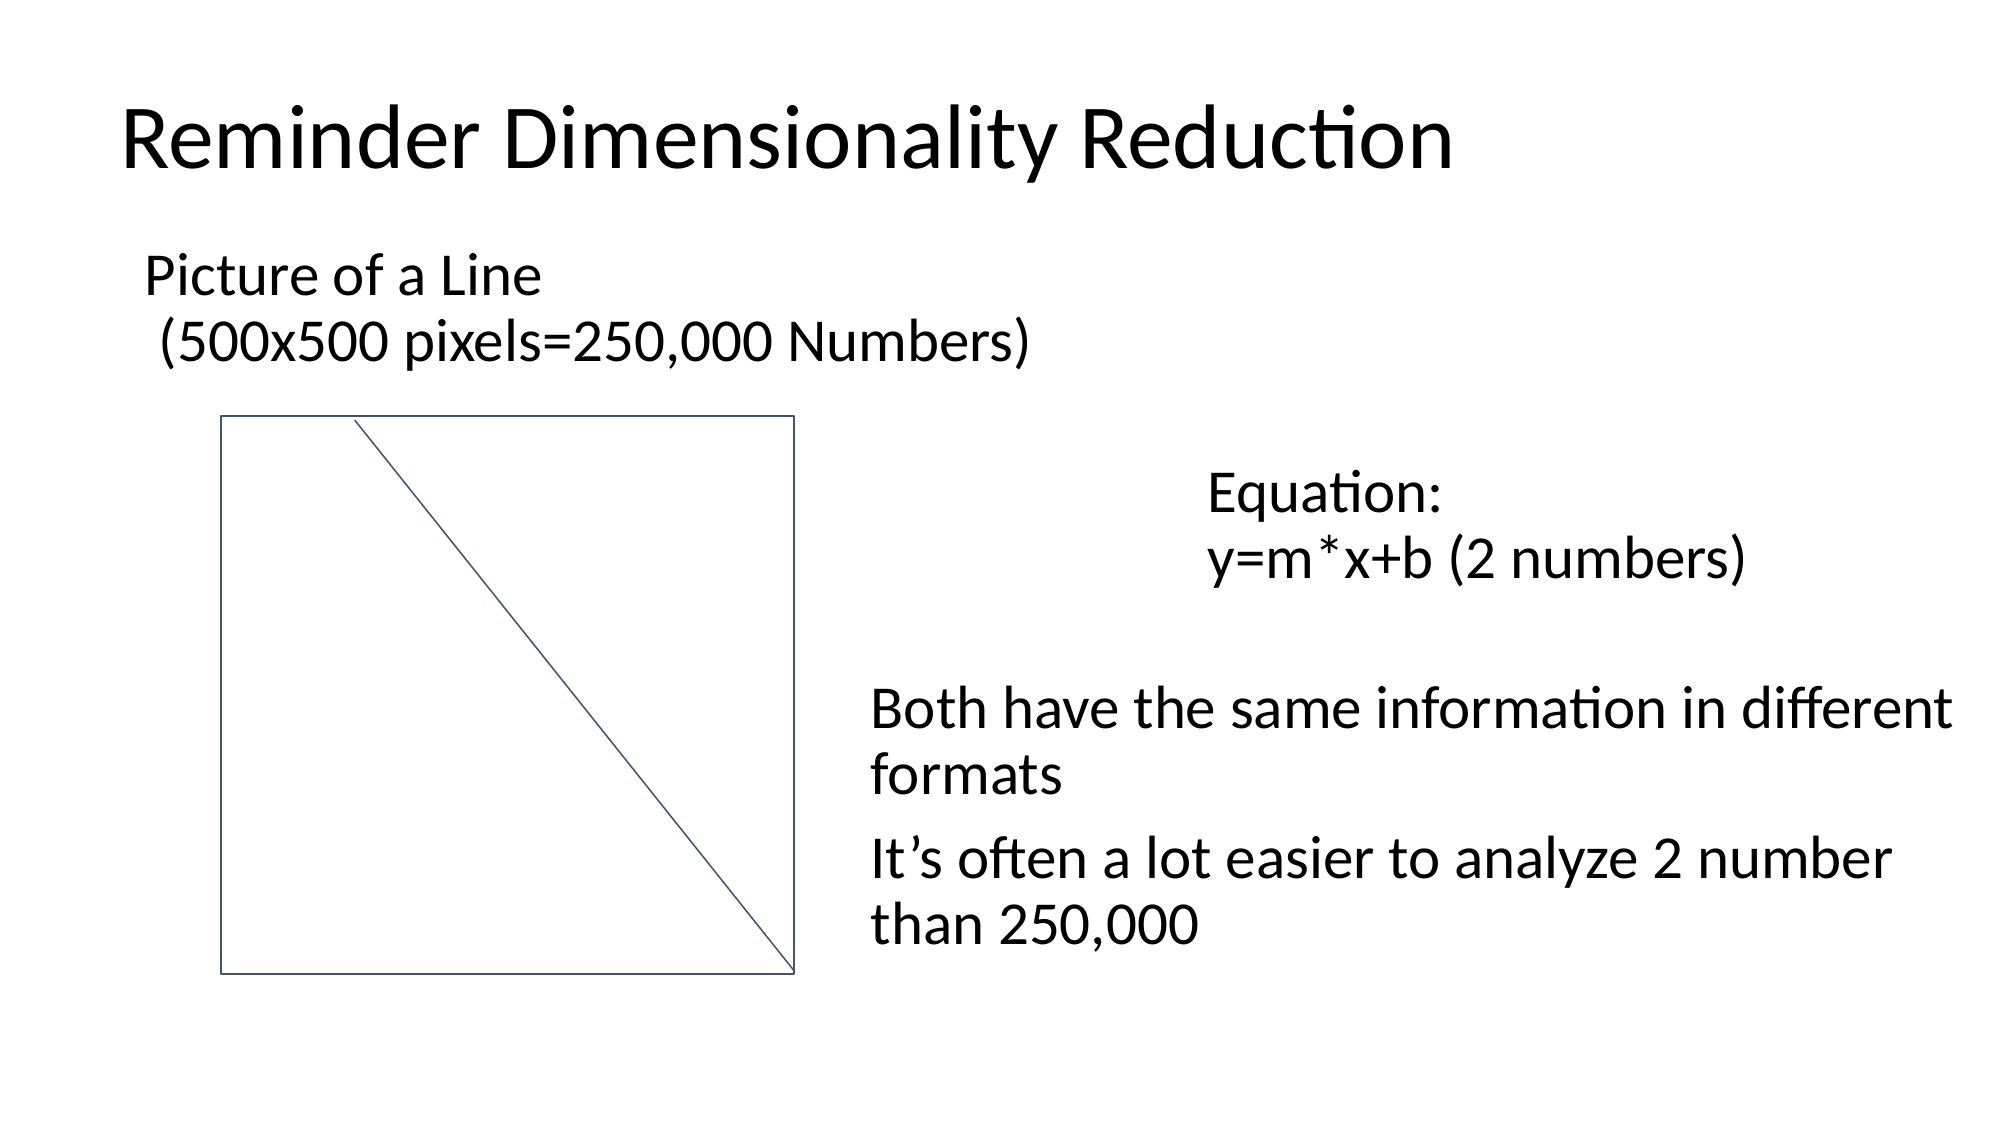

# Reminder Dimensionality Reduction
Picture of a Line
 (500x500 pixels=250,000 Numbers)

Equation:
y=m*x+b (2 numbers)

Both have the same information in different formats
It’s often a lot easier to analyze 2 number than 250,000